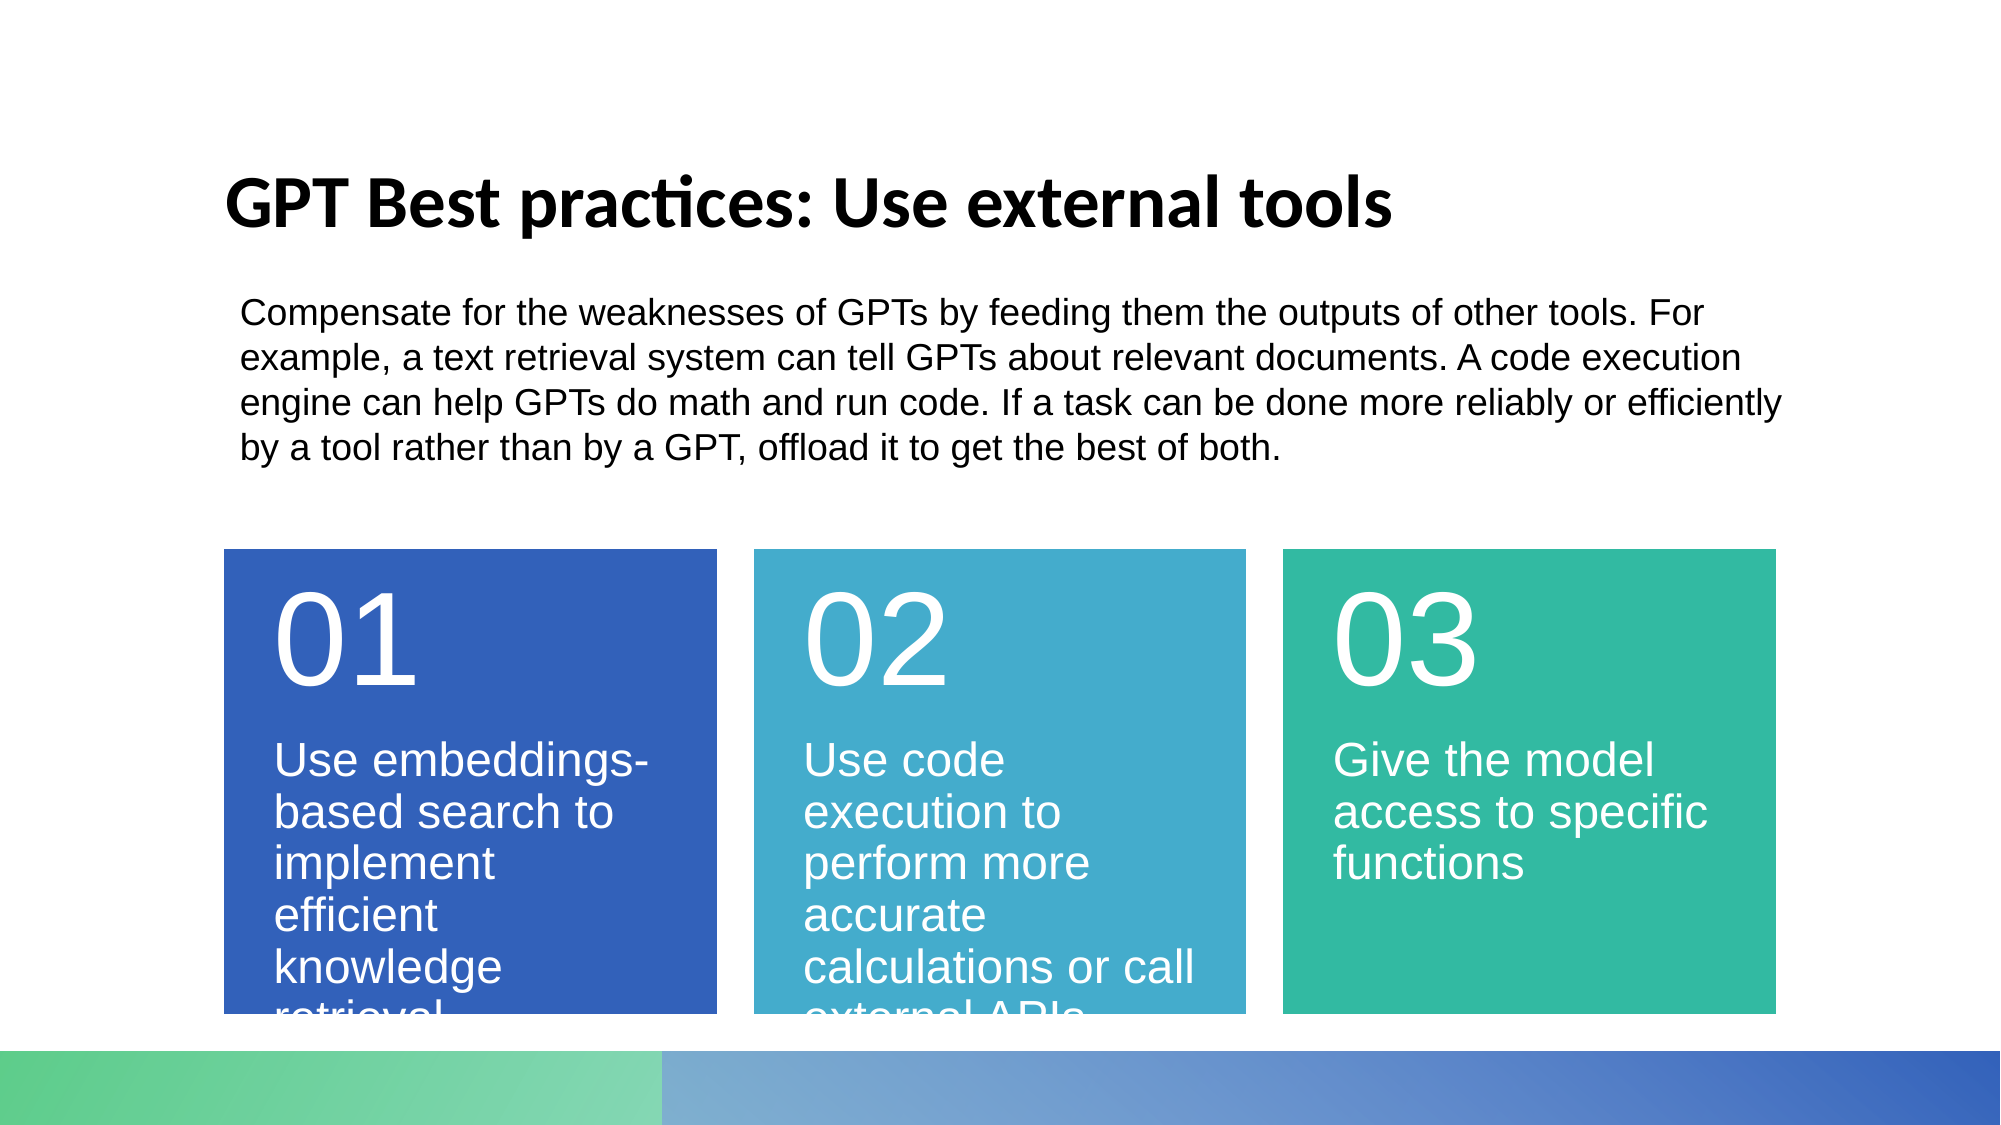

# GPT Best practices: Use external tools
Compensate for the weaknesses of GPTs by feeding them the outputs of other tools. For example, a text retrieval system can tell GPTs about relevant documents. A code execution engine can help GPTs do math and run code. If a task can be done more reliably or efficiently by a tool rather than by a GPT, offload it to get the best of both.
Use embeddings-based search to implement efficient knowledge retrieval
01
Use code execution to perform more accurate calculations or call external APIs
02
Give the model access to specific functions
03